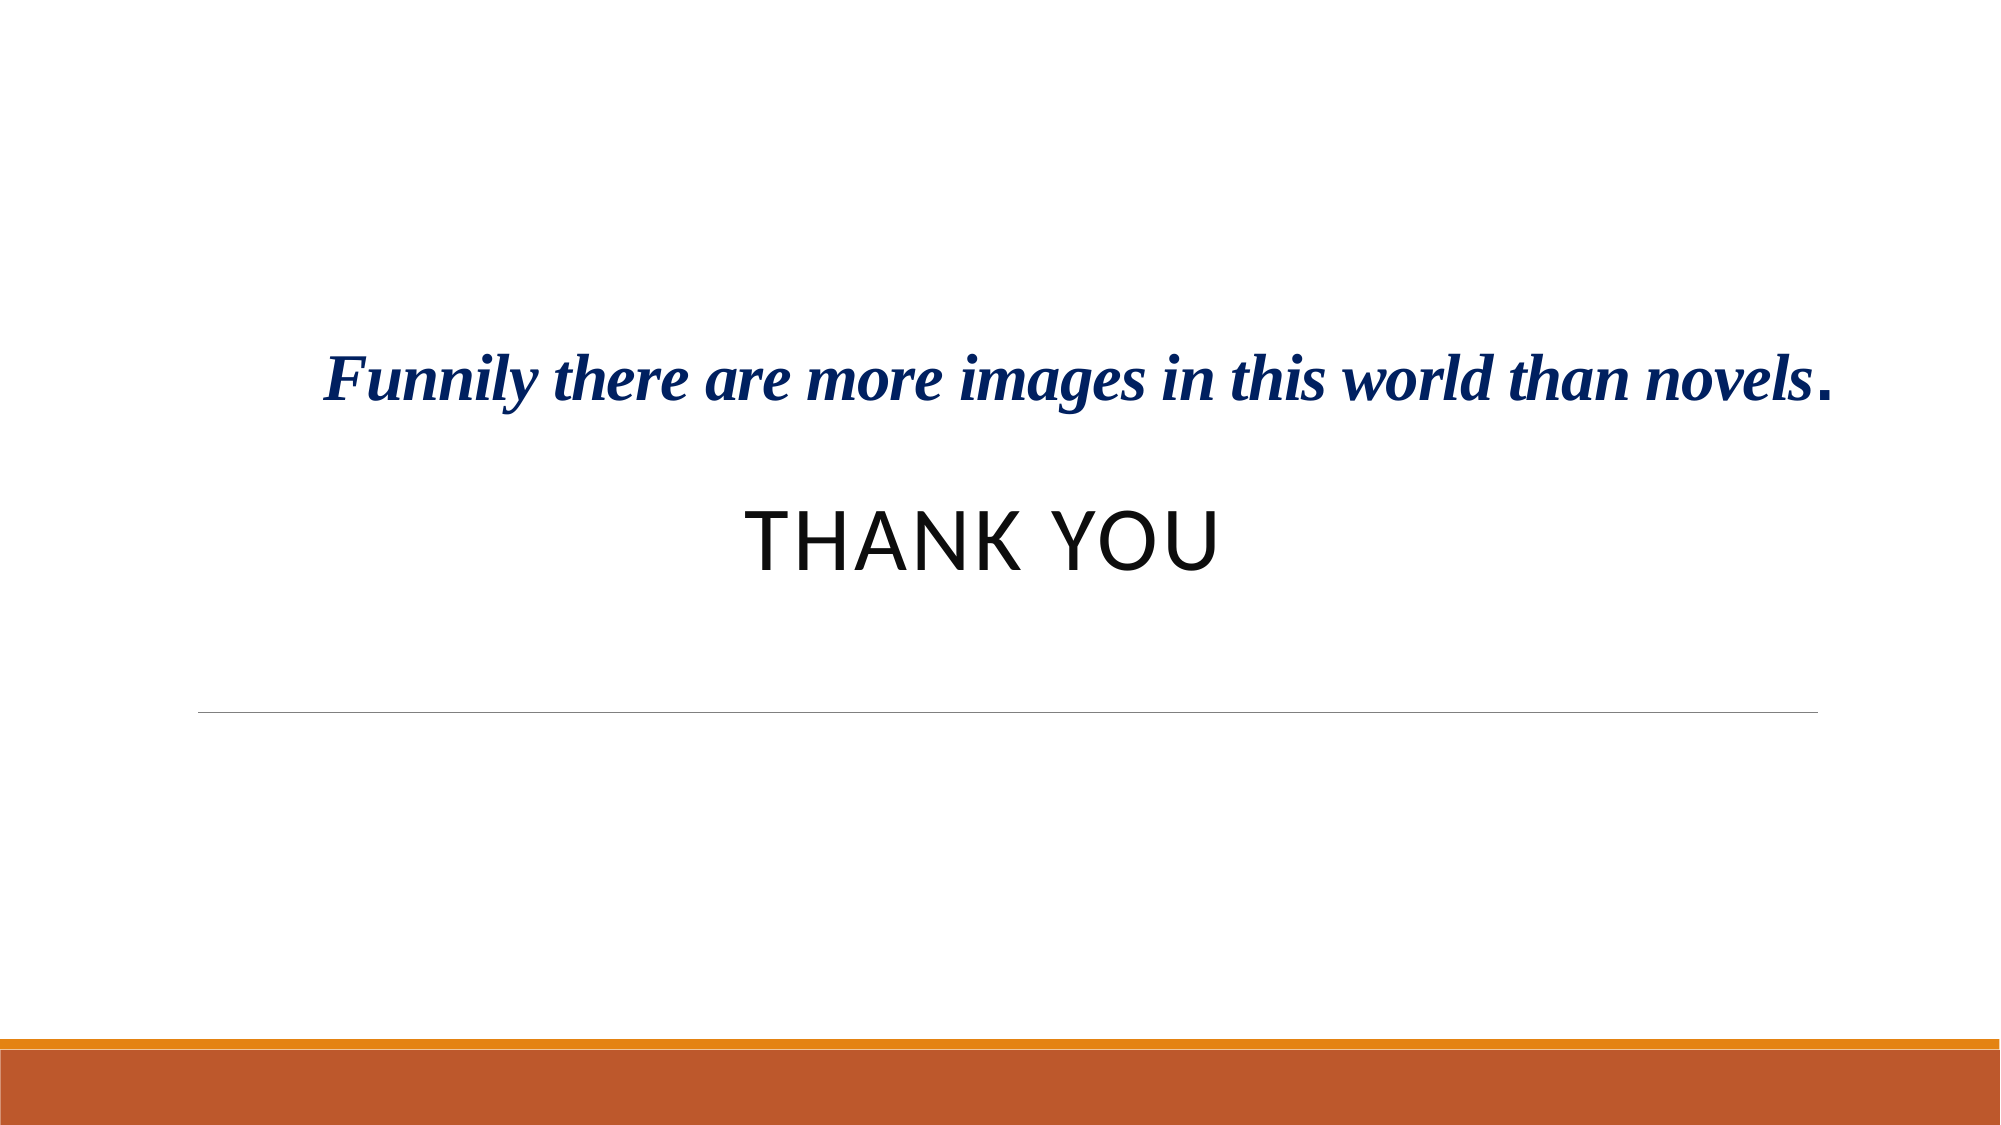

# Funnily there are more images in this world than novels.
                      Thank you